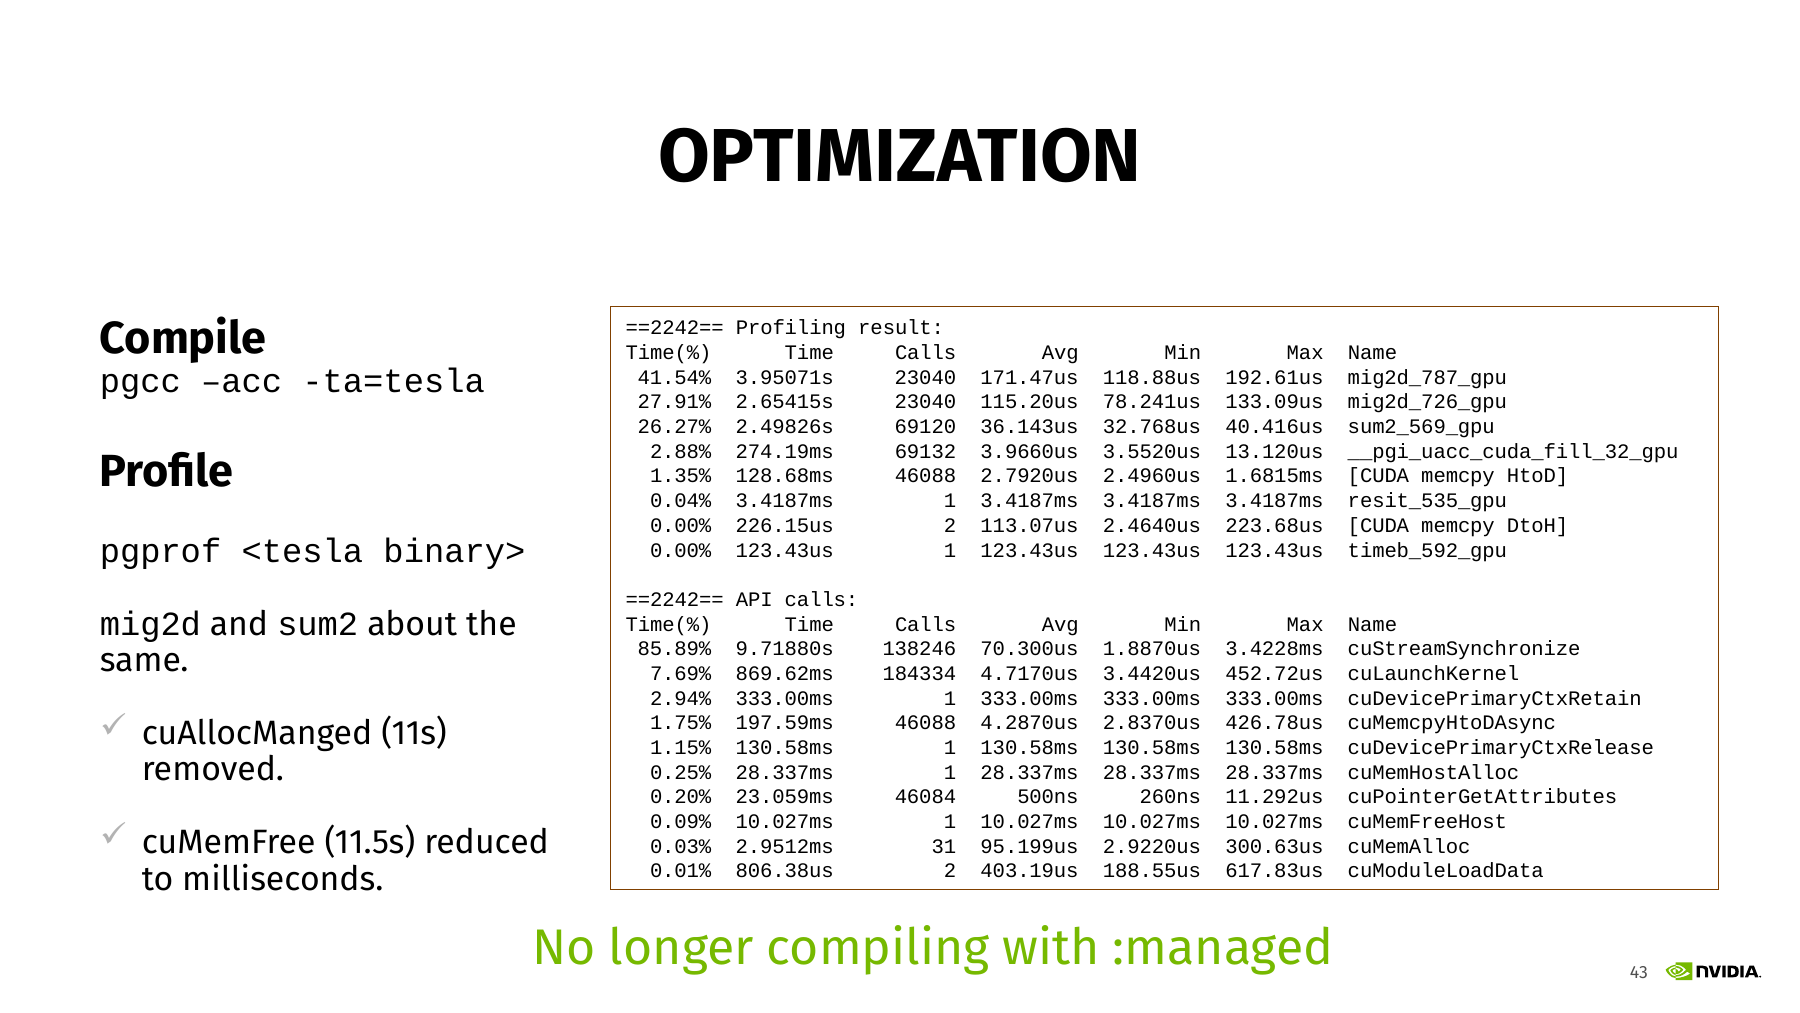

# Optimization
Compile
pgcc –acc -ta=tesla

Profile

pgprof <tesla binary>

mig2d and sum2 about the same.

cuAllocManged (11s) removed.

cuMemFree (11.5s) reduced to milliseconds.

==2242== Profiling result:
Time(%)      Time     Calls       Avg       Min       Max  Name
 41.54%  3.95071s     23040  171.47us  118.88us  192.61us  mig2d_787_gpu
 27.91%  2.65415s     23040  115.20us  78.241us  133.09us  mig2d_726_gpu
 26.27%  2.49826s     69120  36.143us  32.768us  40.416us  sum2_569_gpu
  2.88%  274.19ms     69132  3.9660us  3.5520us  13.120us  __pgi_uacc_cuda_fill_32_gpu
  1.35%  128.68ms     46088  2.7920us  2.4960us  1.6815ms  [CUDA memcpy HtoD]
  0.04%  3.4187ms         1  3.4187ms  3.4187ms  3.4187ms  resit_535_gpu
  0.00%  226.15us         2  113.07us  2.4640us  223.68us  [CUDA memcpy DtoH]
  0.00%  123.43us         1  123.43us  123.43us  123.43us  timeb_592_gpu

==2242== API calls:
Time(%)      Time     Calls       Avg       Min       Max  Name
 85.89%  9.71880s    138246  70.300us  1.8870us  3.4228ms  cuStreamSynchronize
  7.69%  869.62ms    184334  4.7170us  3.4420us  452.72us  cuLaunchKernel
  2.94%  333.00ms         1  333.00ms  333.00ms  333.00ms  cuDevicePrimaryCtxRetain
  1.75%  197.59ms     46088  4.2870us  2.8370us  426.78us  cuMemcpyHtoDAsync
  1.15%  130.58ms         1  130.58ms  130.58ms  130.58ms  cuDevicePrimaryCtxRelease
  0.25%  28.337ms         1  28.337ms  28.337ms  28.337ms  cuMemHostAlloc
  0.20%  23.059ms     46084     500ns     260ns  11.292us  cuPointerGetAttributes
  0.09%  10.027ms         1  10.027ms  10.027ms  10.027ms  cuMemFreeHost
  0.03%  2.9512ms        31  95.199us  2.9220us  300.63us  cuMemAlloc
  0.01%  806.38us         2  403.19us  188.55us  617.83us  cuModuleLoadData
No longer compiling with :managed